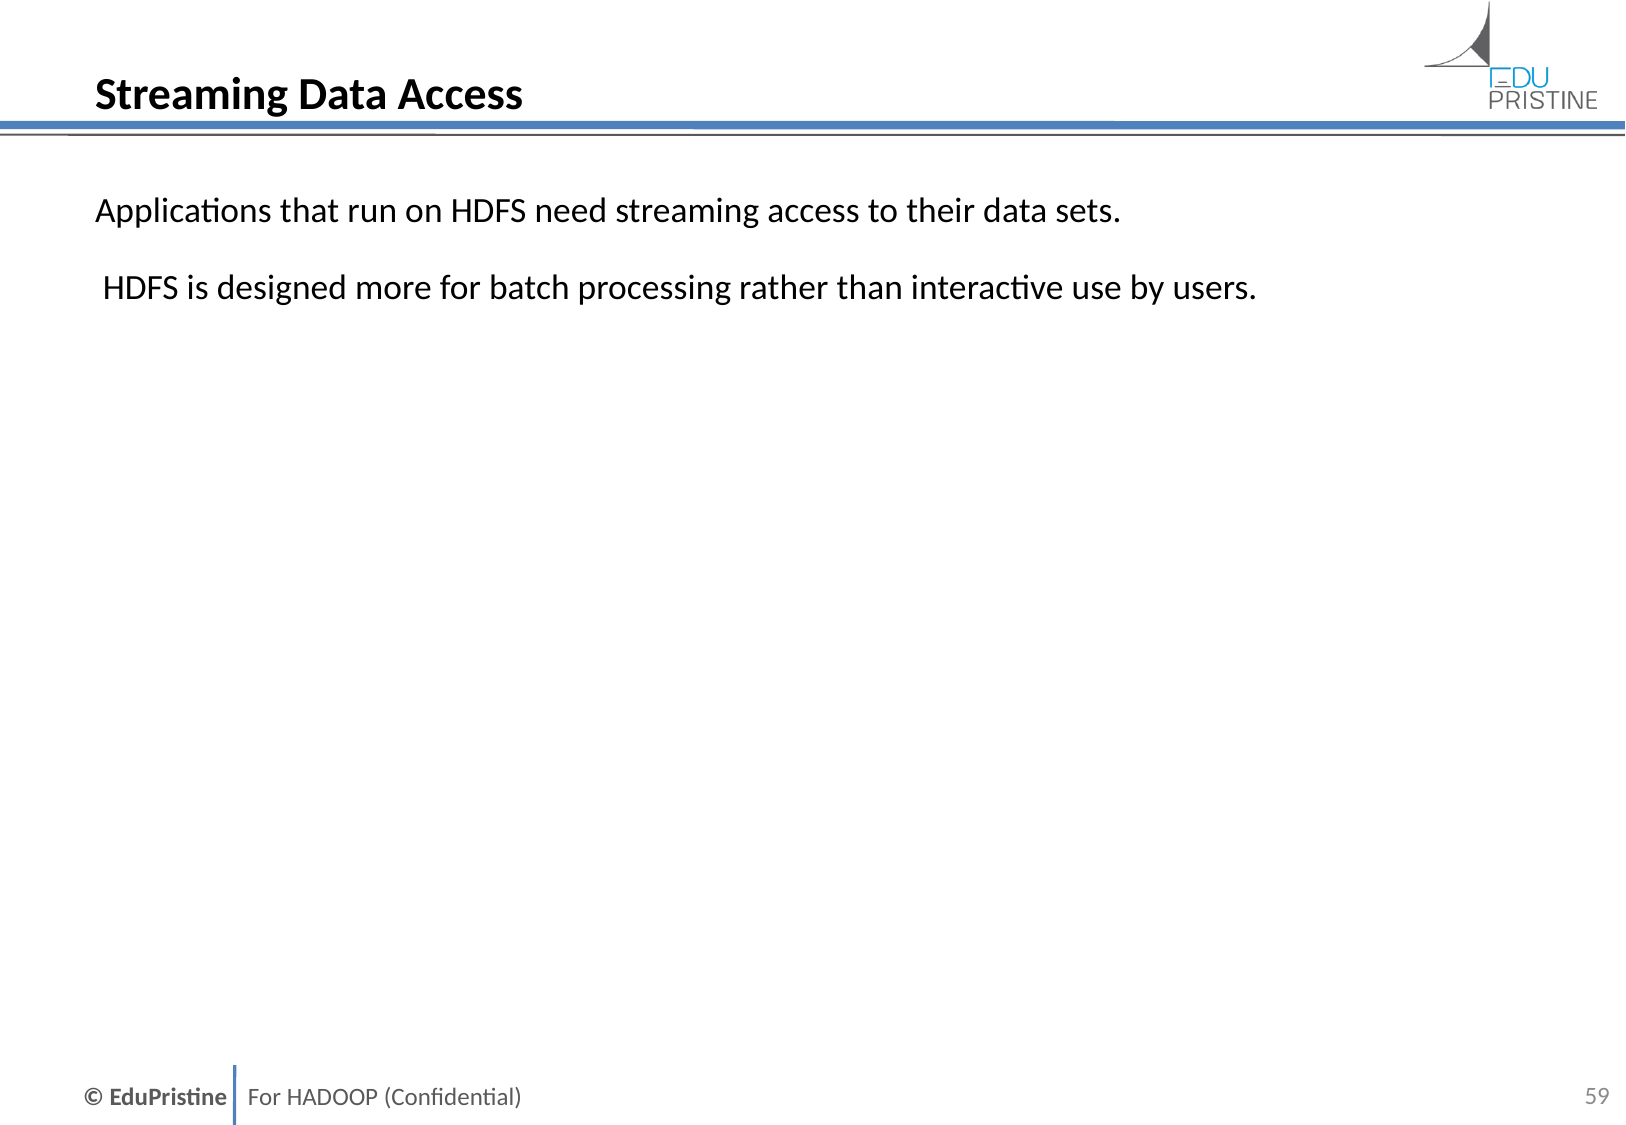

# Streaming Data Access
Applications that run on HDFS need streaming access to their data sets.
 HDFS is designed more for batch processing rather than interactive use by users.

59